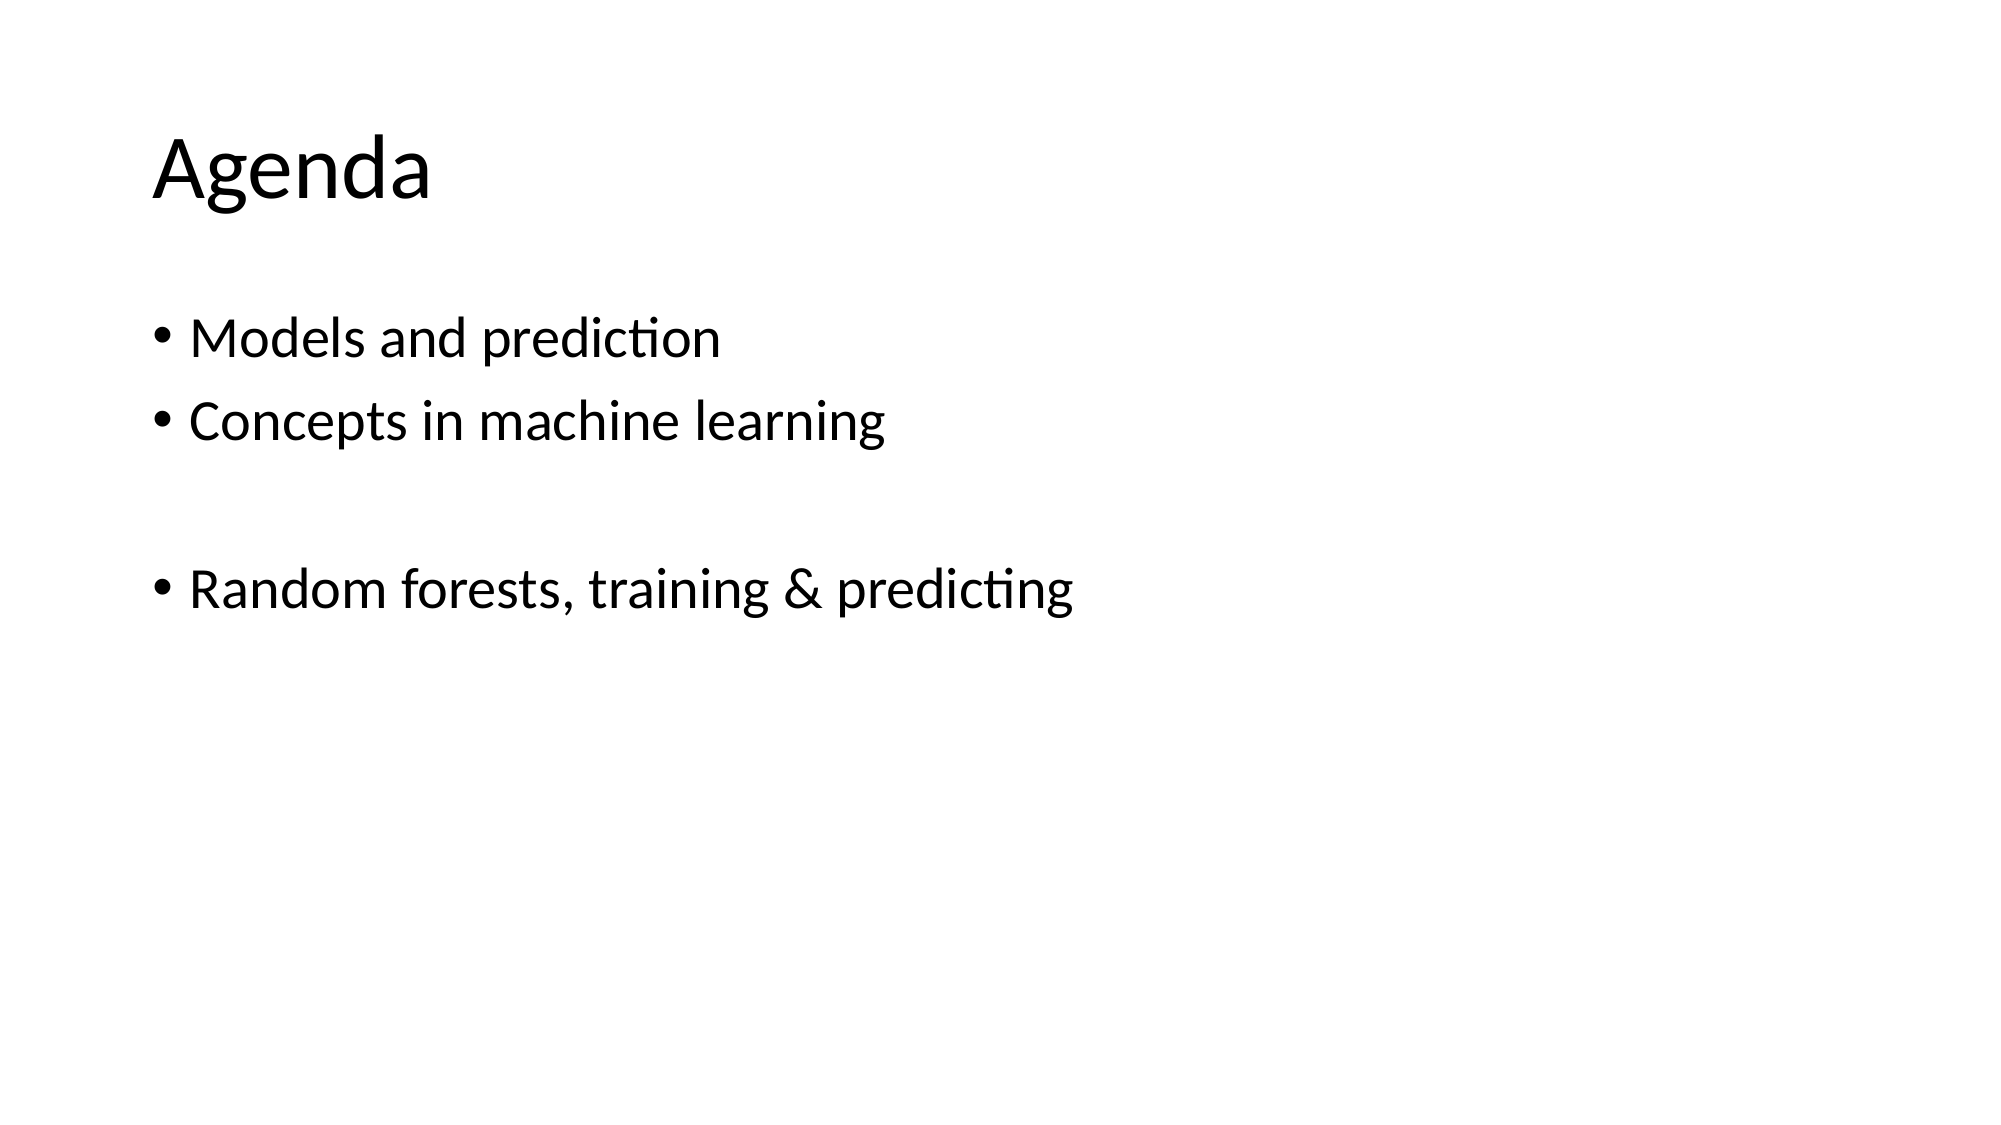

# Agenda
Models and prediction
Concepts in machine learning

Random forests, training & predicting